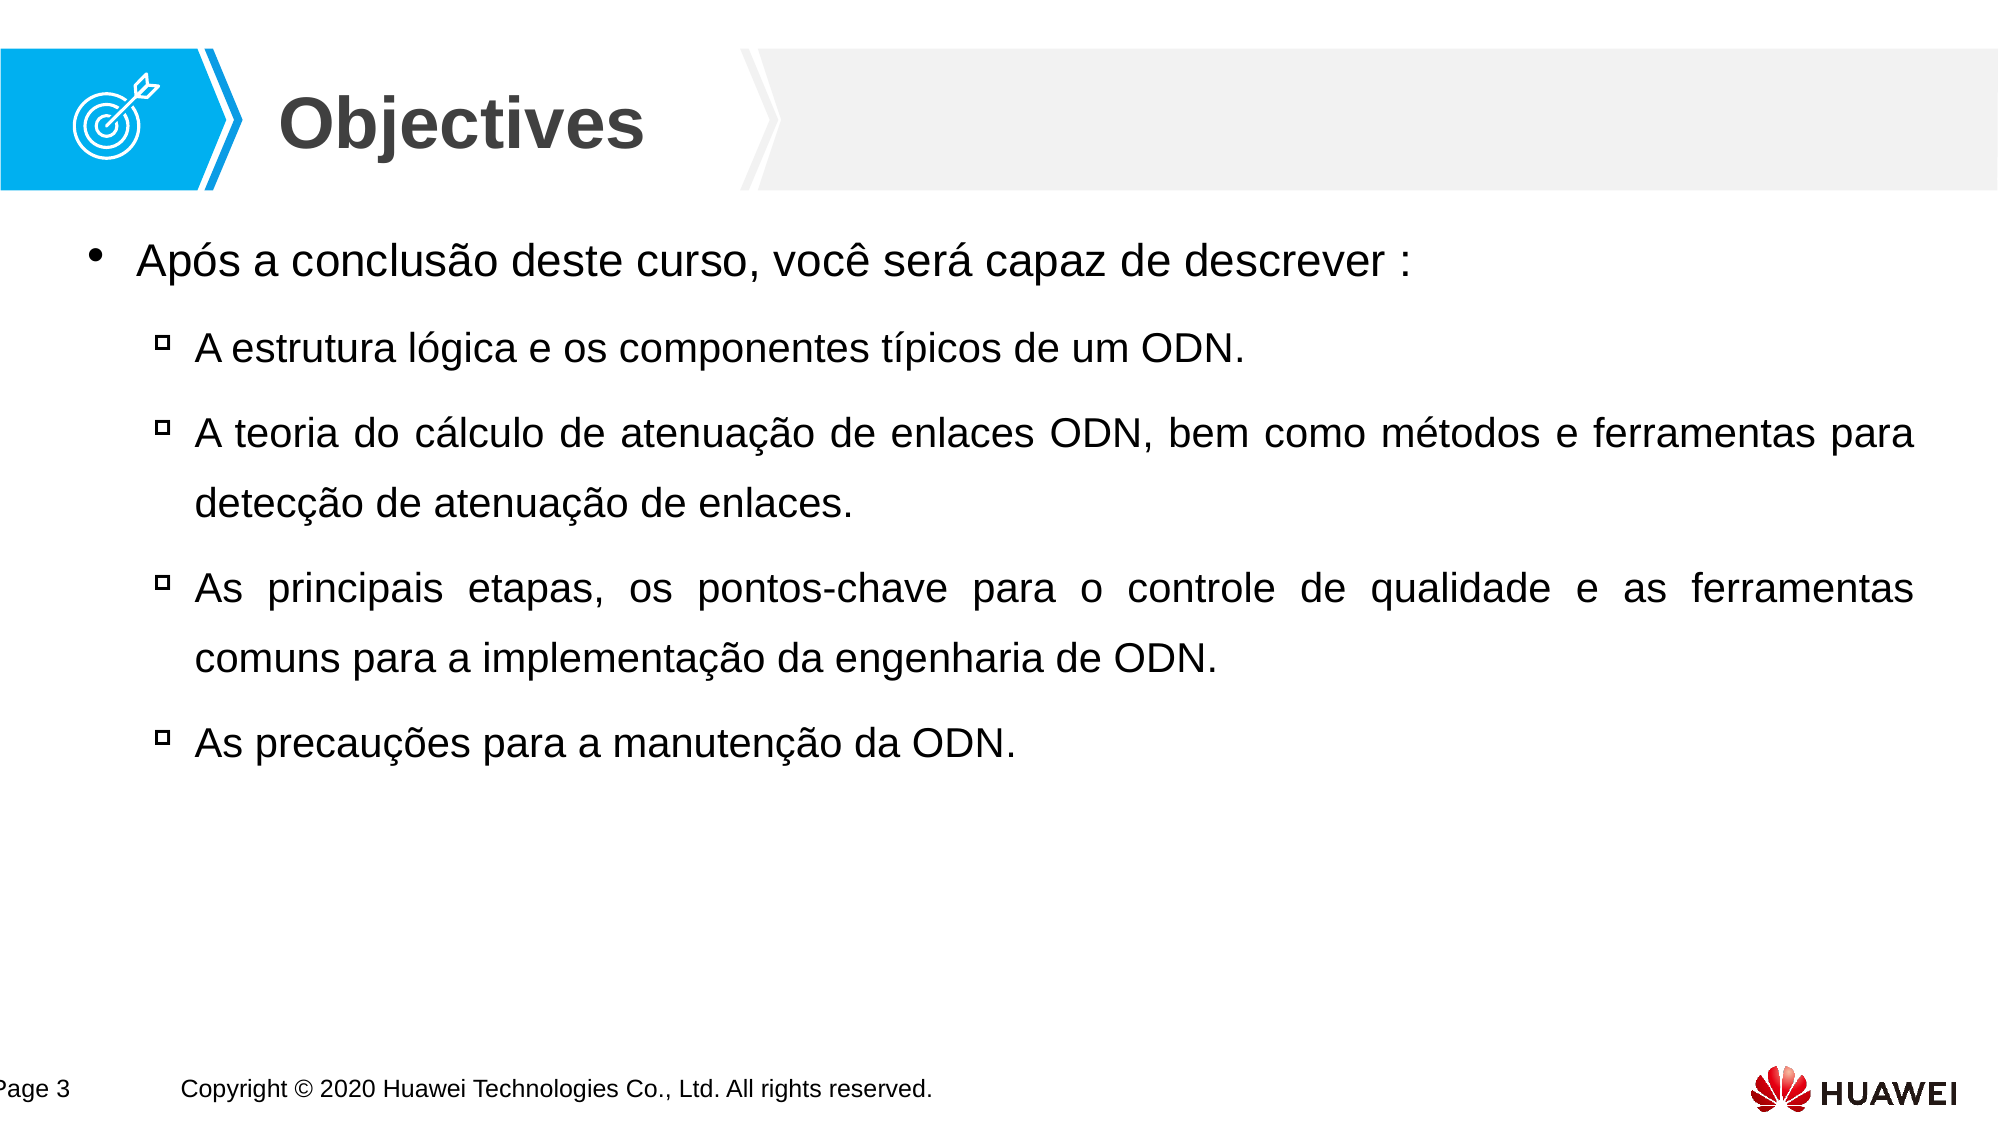

Após a conclusão deste curso, você será capaz de descrever :
A estrutura lógica e os componentes típicos de um ODN.
A teoria do cálculo de atenuação de enlaces ODN, bem como métodos e ferramentas para detecção de atenuação de enlaces.
As principais etapas, os pontos-chave para o controle de qualidade e as ferramentas comuns para a implementação da engenharia de ODN.
As precauções para a manutenção da ODN.